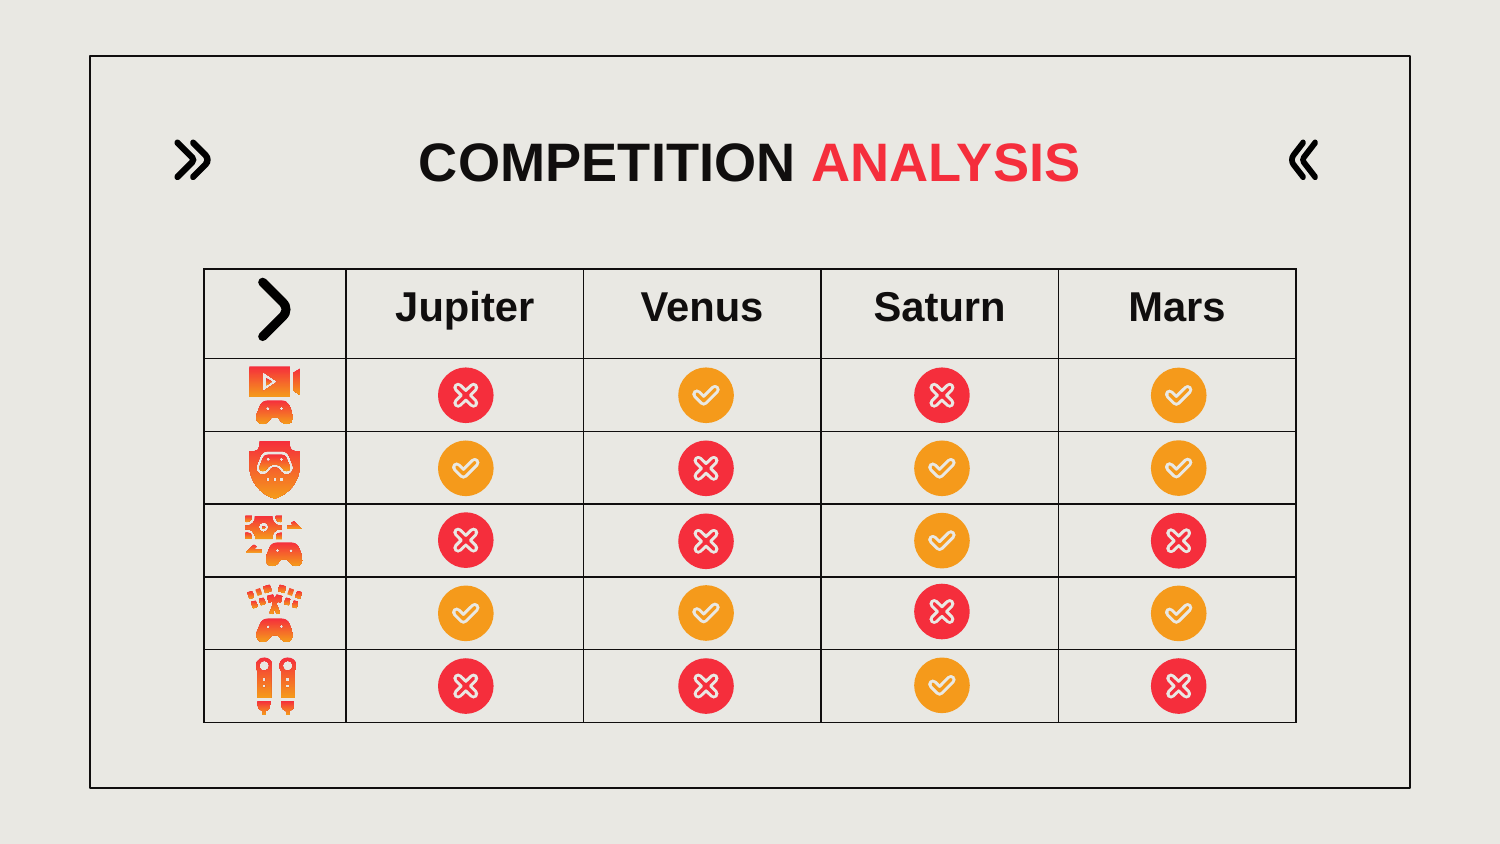

# COMPETITION ANALYSIS

|  | Jupiter | Venus | Saturn | Mars |
| --- | --- | --- | --- | --- |
|  |  |  |  |  |
|  |  |  |  |  |
|  |  |  |  |  |
|  |  |  |  |  |
|  |  |  |  |  |